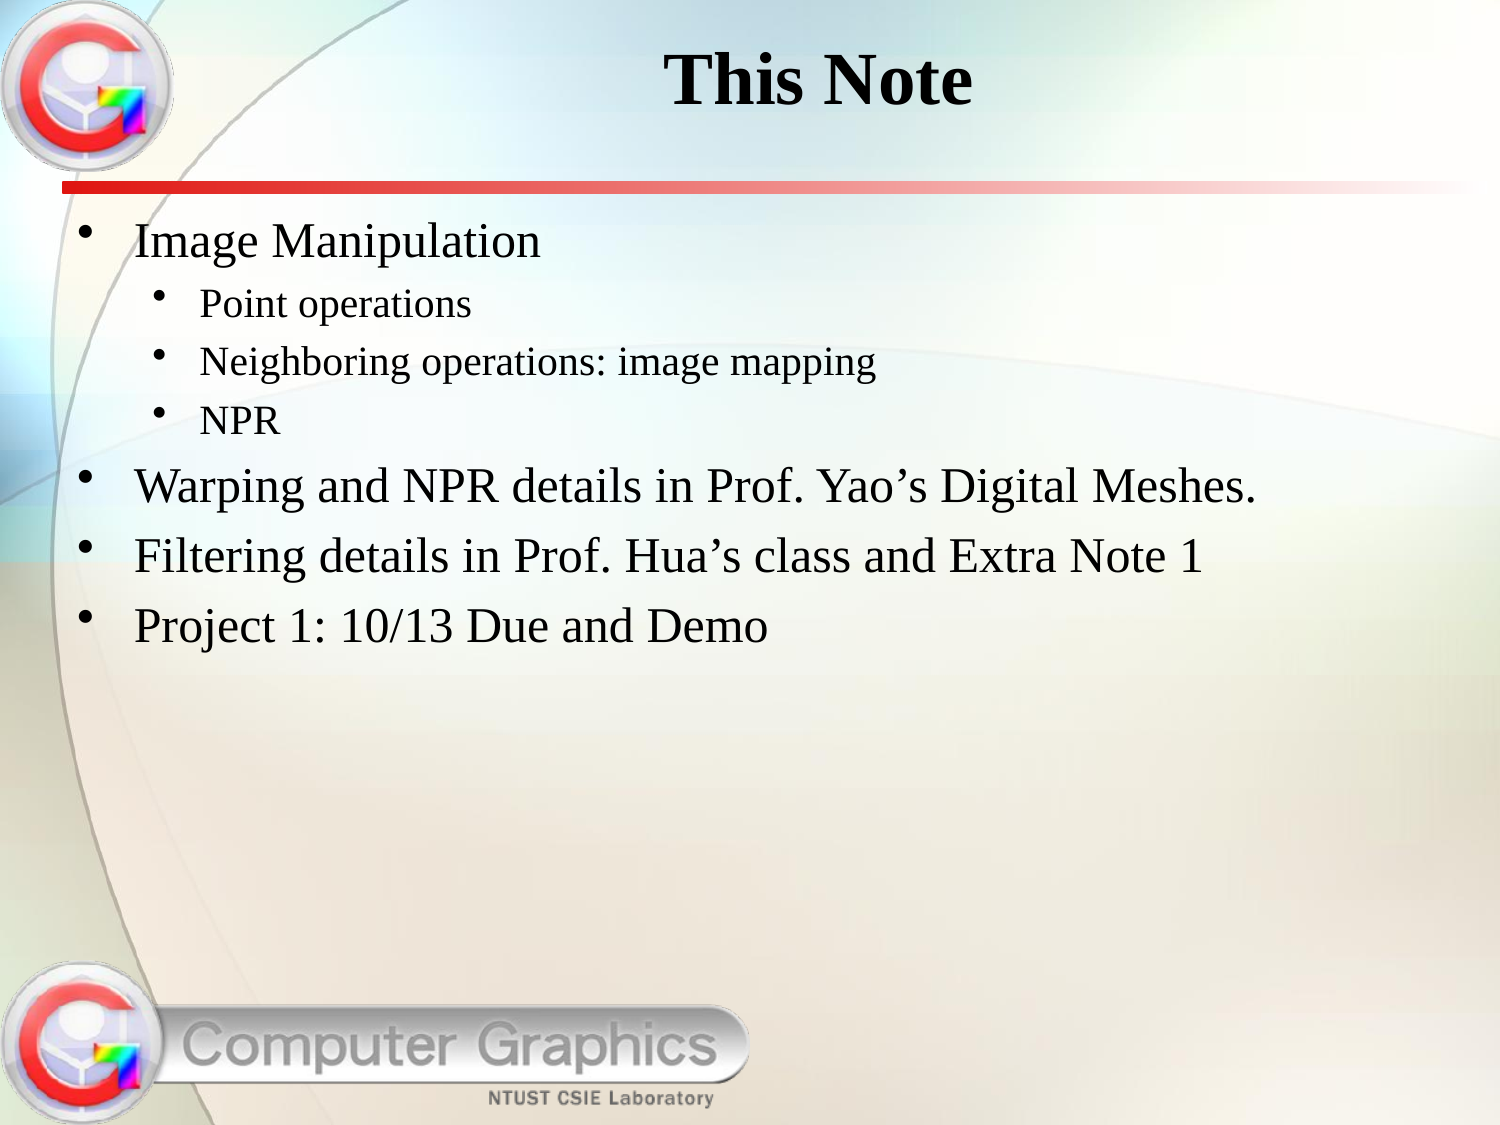

# This Note
Image Manipulation
Point operations
Neighboring operations: image mapping
NPR
Warping and NPR details in Prof. Yao’s Digital Meshes.
Filtering details in Prof. Hua’s class and Extra Note 1
Project 1: 10/13 Due and Demo